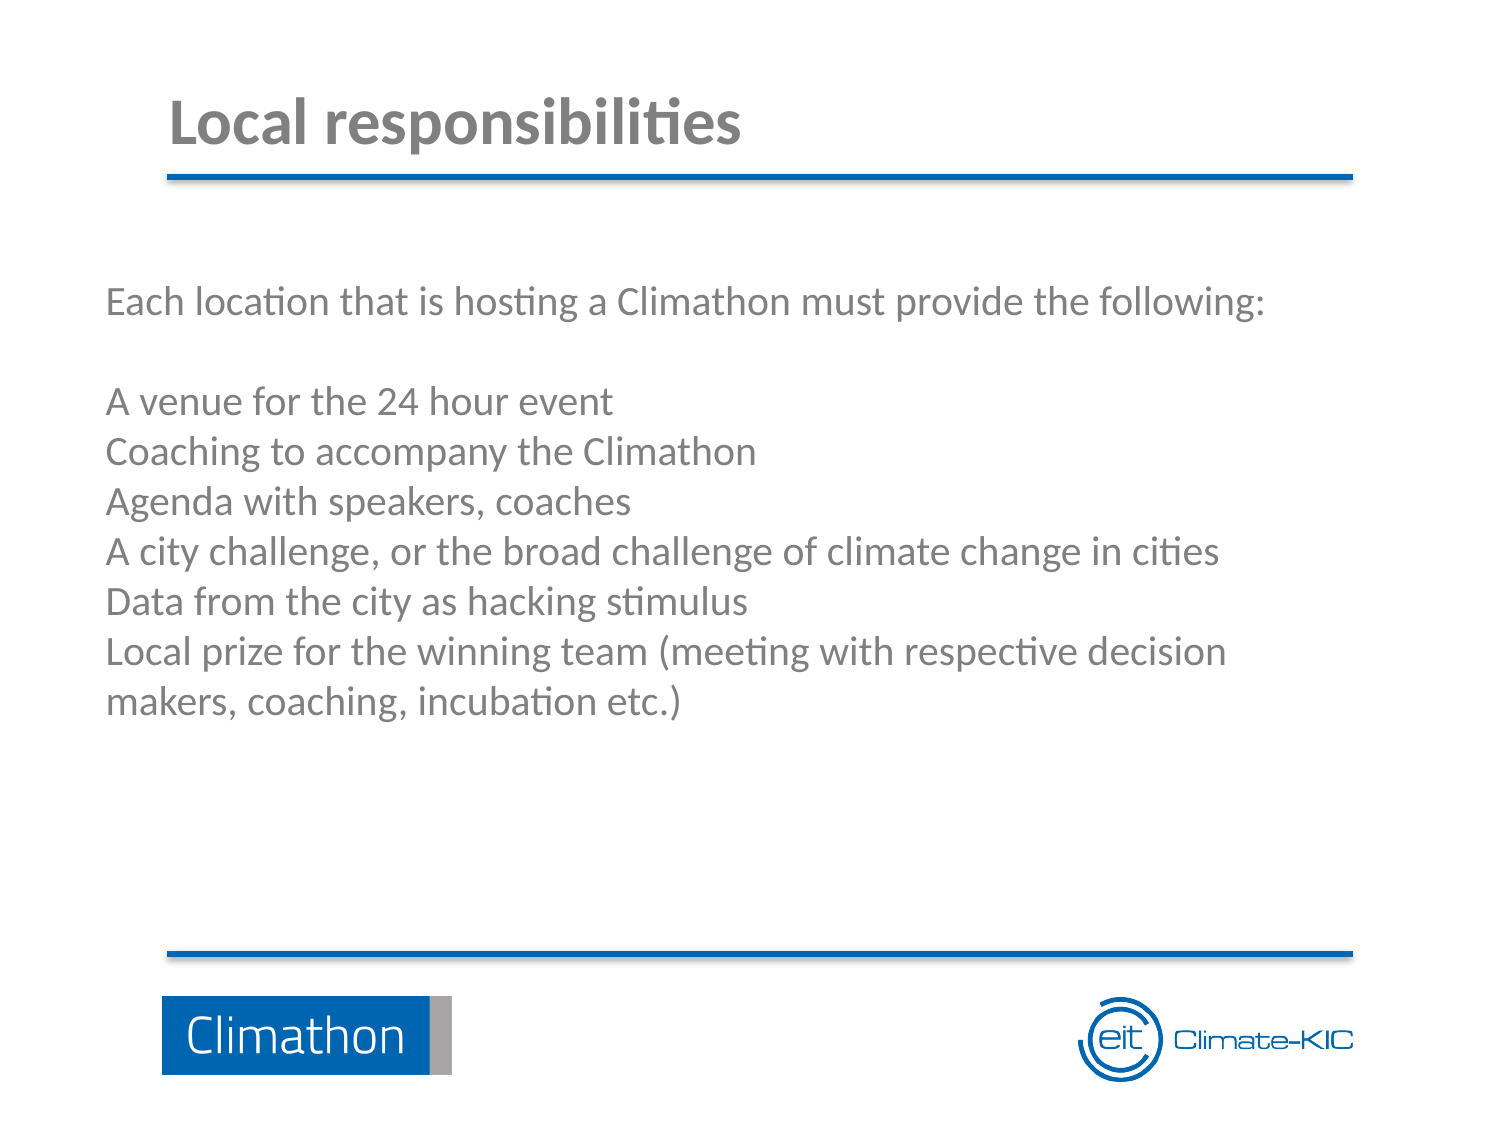

Local responsibilities
Each location that is hosting a Climathon must provide the following:

A venue for the 24 hour event
Coaching to accompany the Climathon
Agenda with speakers, coaches
A city challenge, or the broad challenge of climate change in cities
Data from the city as hacking stimulus
Local prize for the winning team (meeting with respective decision makers, coaching, incubation etc.)